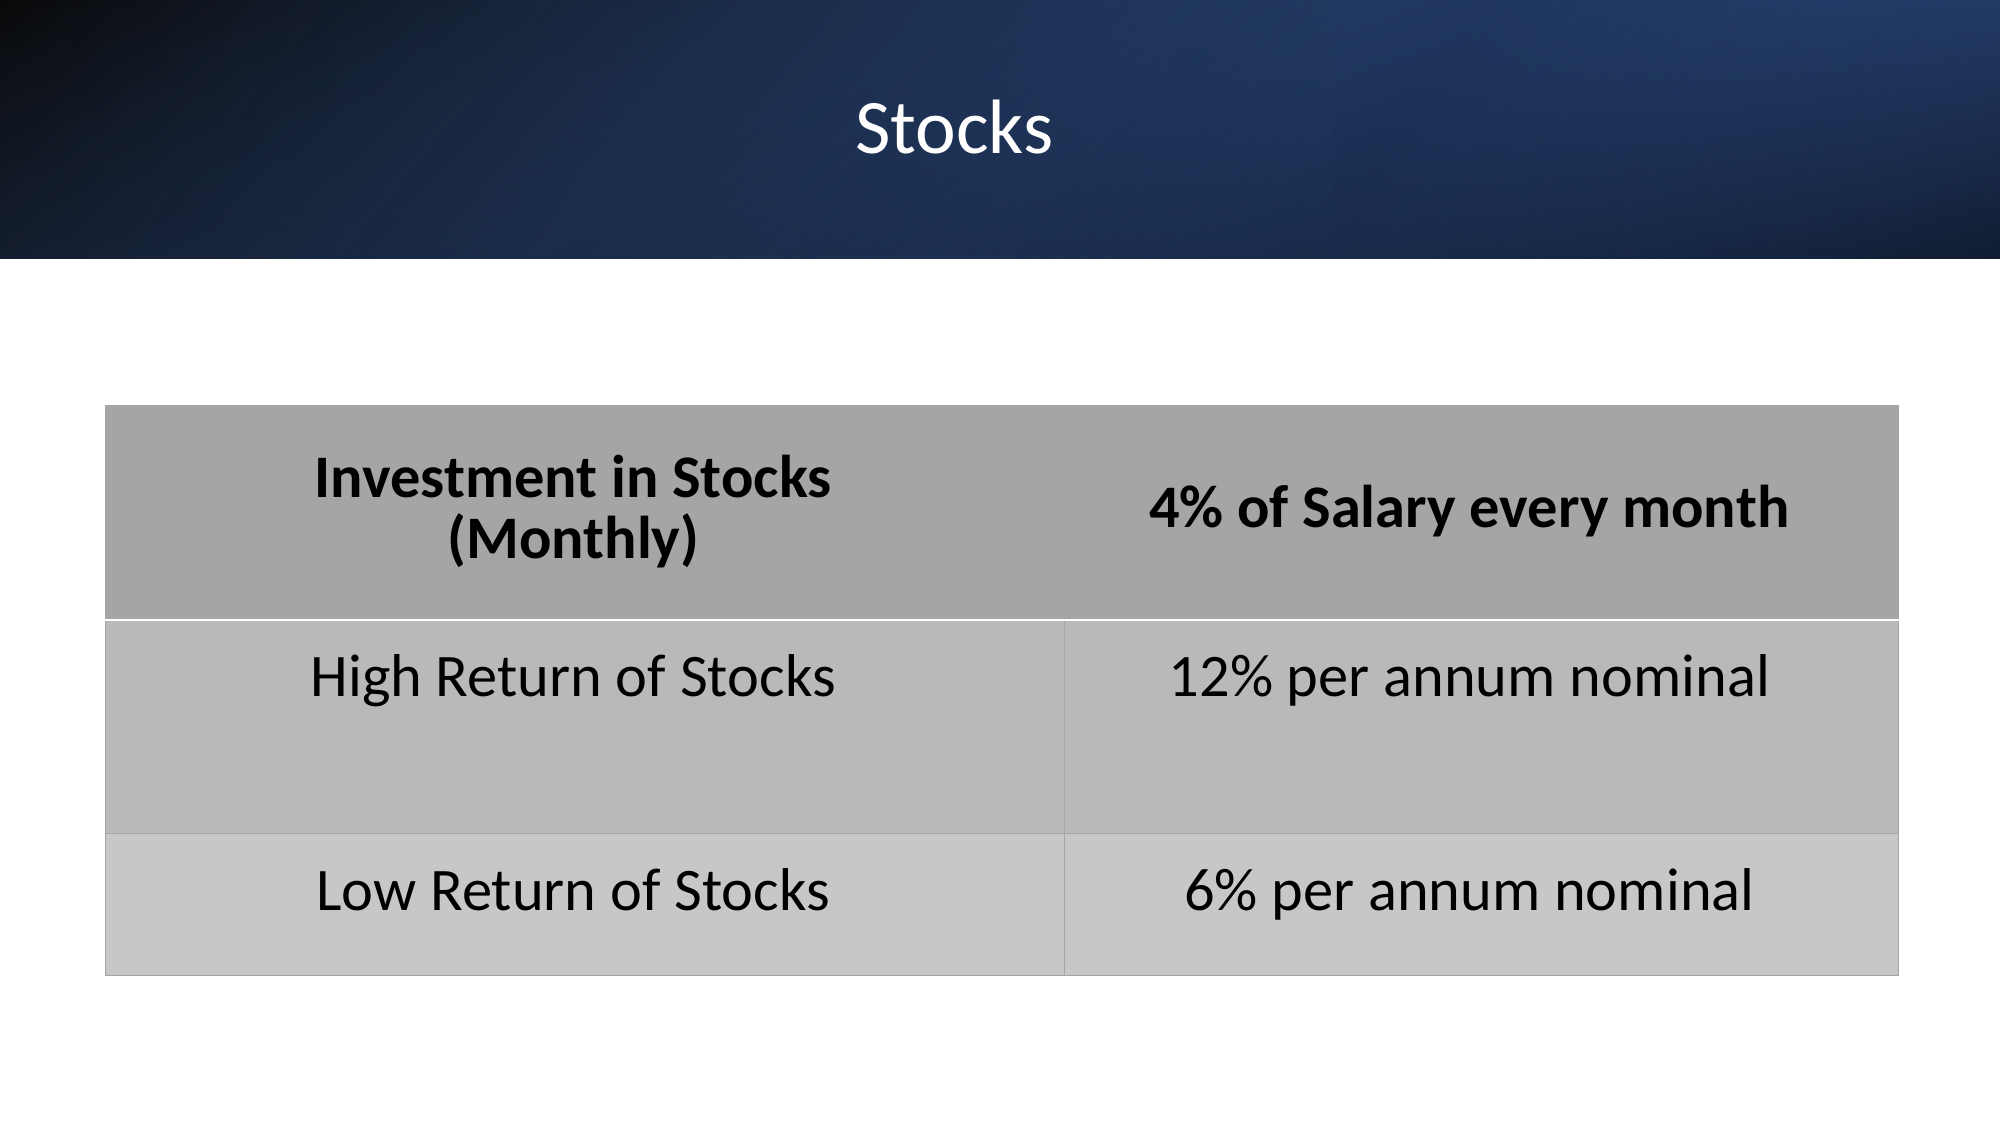

Stocks
| Investment in Stocks (Monthly) | 4% of Salary every month |
| --- | --- |
| High Return of Stocks | 12% per annum nominal |
| Low Return of Stocks | 6% per annum nominal |